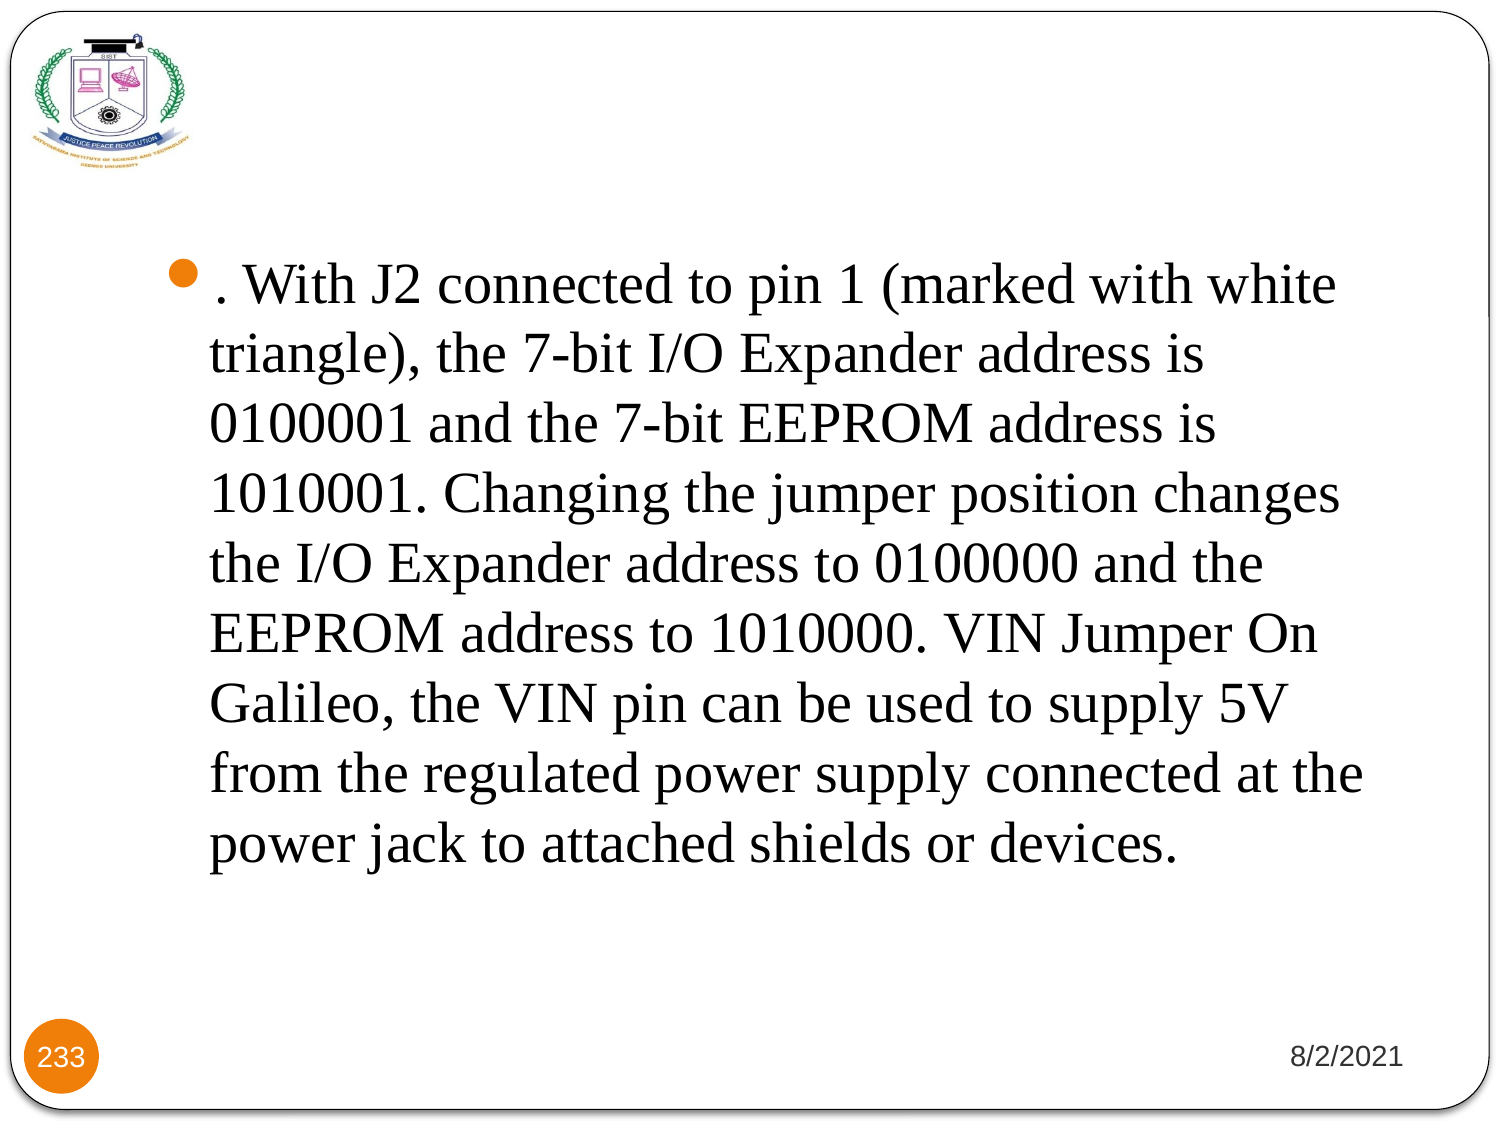

. With J2 connected to pin 1 (marked with white triangle), the 7-bit I/O Expander address is 0100001 and the 7-bit EEPROM address is 1010001. Changing the jumper position changes the I/O Expander address to 0100000 and the EEPROM address to 1010000. VIN Jumper On Galileo, the VIN pin can be used to supply 5V from the regulated power supply connected at the power jack to attached shields or devices.
8/2/2021
233